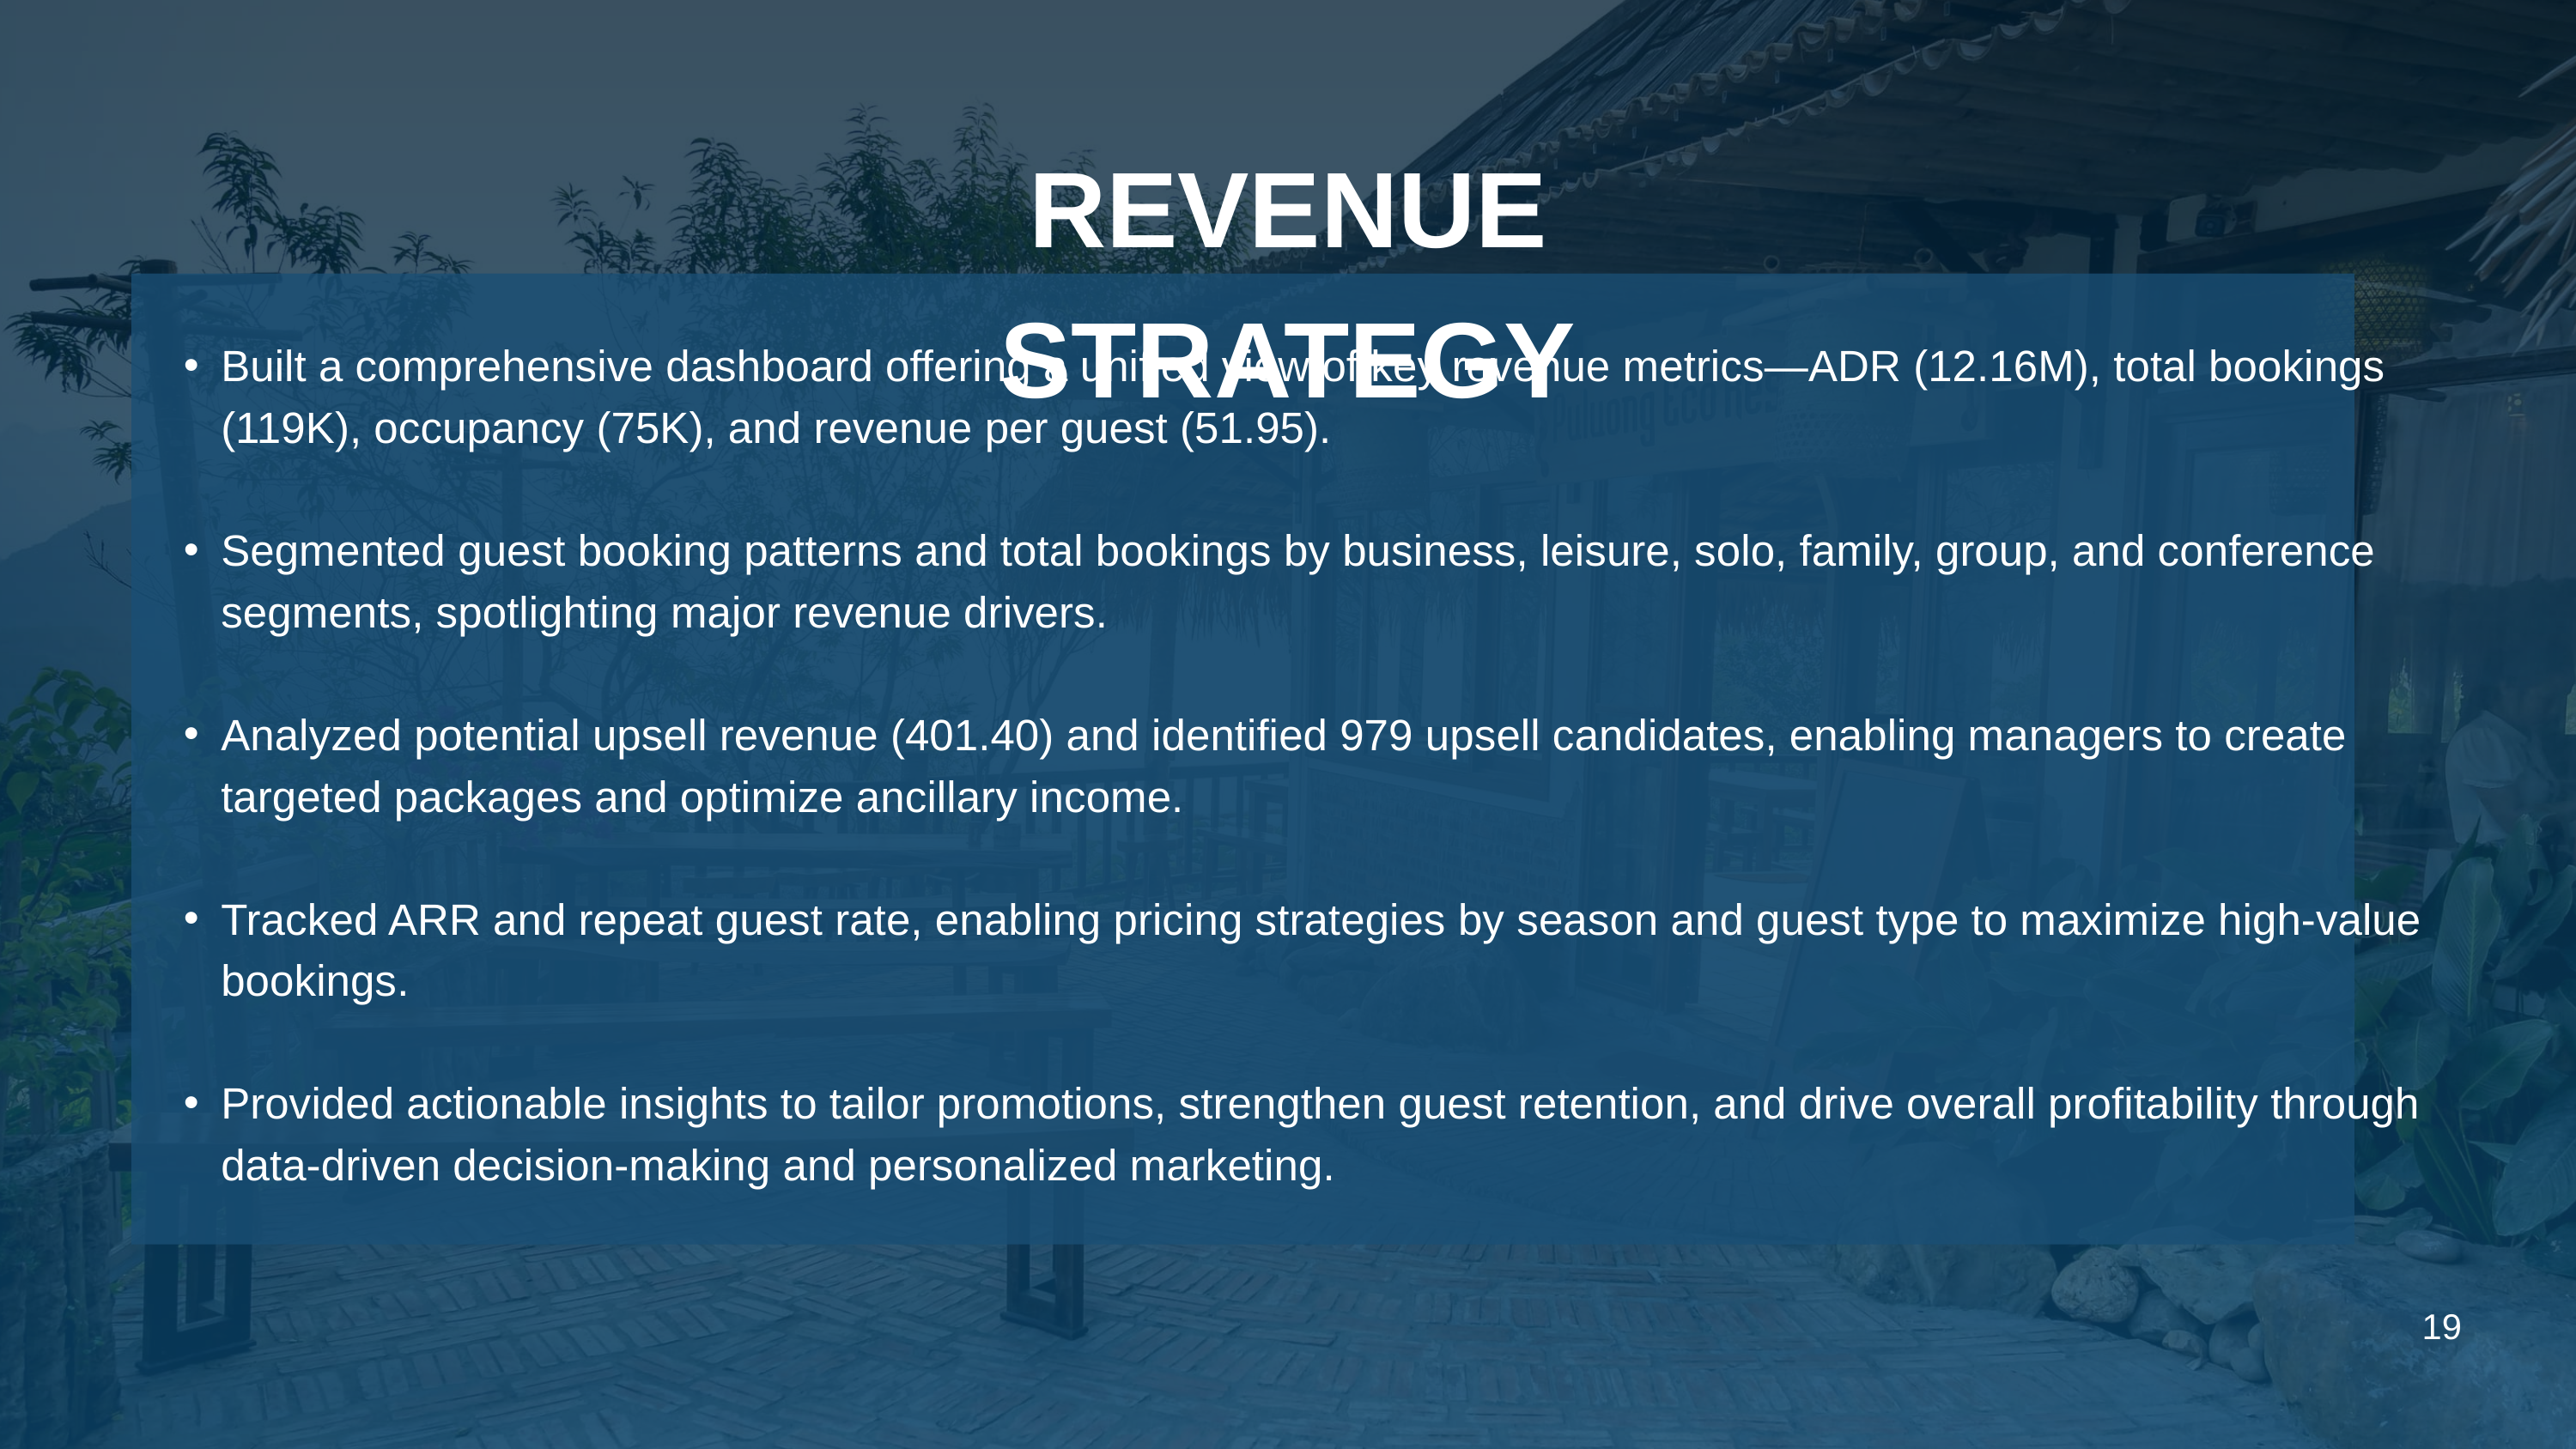

REVENUE STRATEGY

Built a comprehensive dashboard offering a unified view of key revenue metrics—ADR (12.16M), total bookings (119K), occupancy (75K), and revenue per guest (51.95).

Segmented guest booking patterns and total bookings by business, leisure, solo, family, group, and conference segments, spotlighting major revenue drivers.

Analyzed potential upsell revenue (401.40) and identified 979 upsell candidates, enabling managers to create targeted packages and optimize ancillary income.

Tracked ARR and repeat guest rate, enabling pricing strategies by season and guest type to maximize high-value bookings.

Provided actionable insights to tailor promotions, strengthen guest retention, and drive overall profitability through data-driven decision-making and personalized marketing.
19